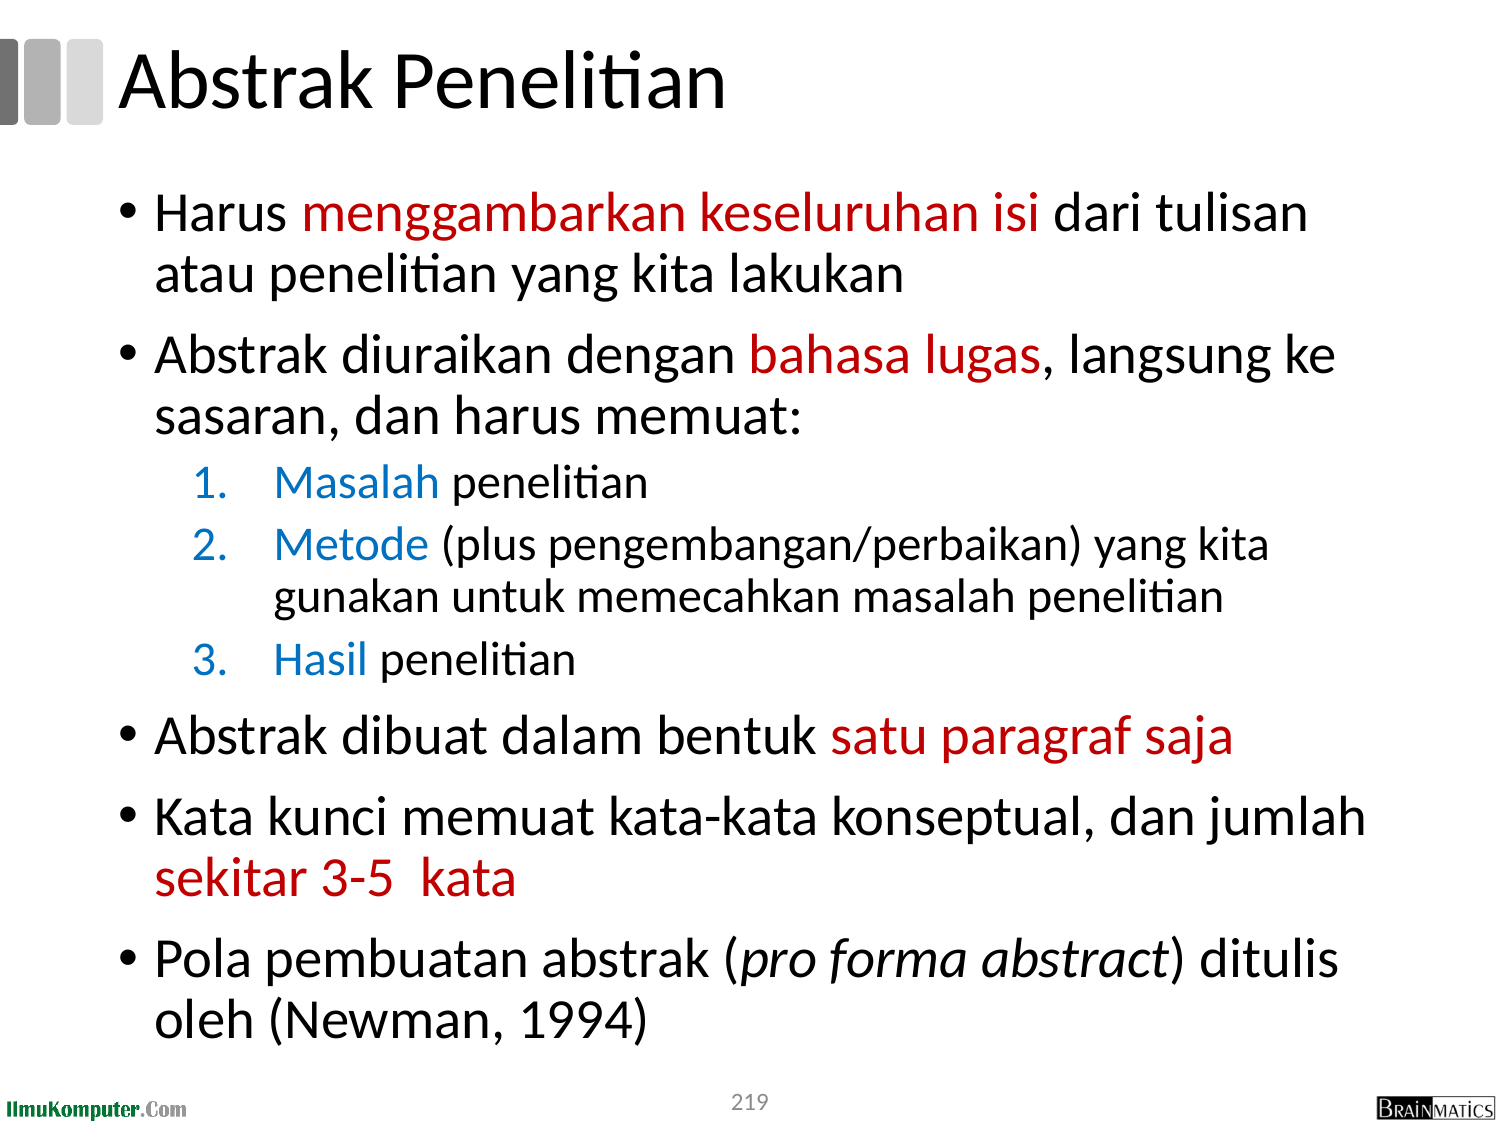

# Abstrak Penelitian
Harus menggambarkan keseluruhan isi dari tulisan atau penelitian yang kita lakukan
Abstrak diuraikan dengan bahasa lugas, langsung ke sasaran, dan harus memuat:
Masalah penelitian
Metode (plus pengembangan/perbaikan) yang kita gunakan untuk memecahkan masalah penelitian
Hasil penelitian
Abstrak dibuat dalam bentuk satu paragraf saja
Kata kunci memuat kata-kata konseptual, dan jumlah sekitar 3-5  kata
Pola pembuatan abstrak (pro forma abstract) ditulis oleh (Newman, 1994)

219